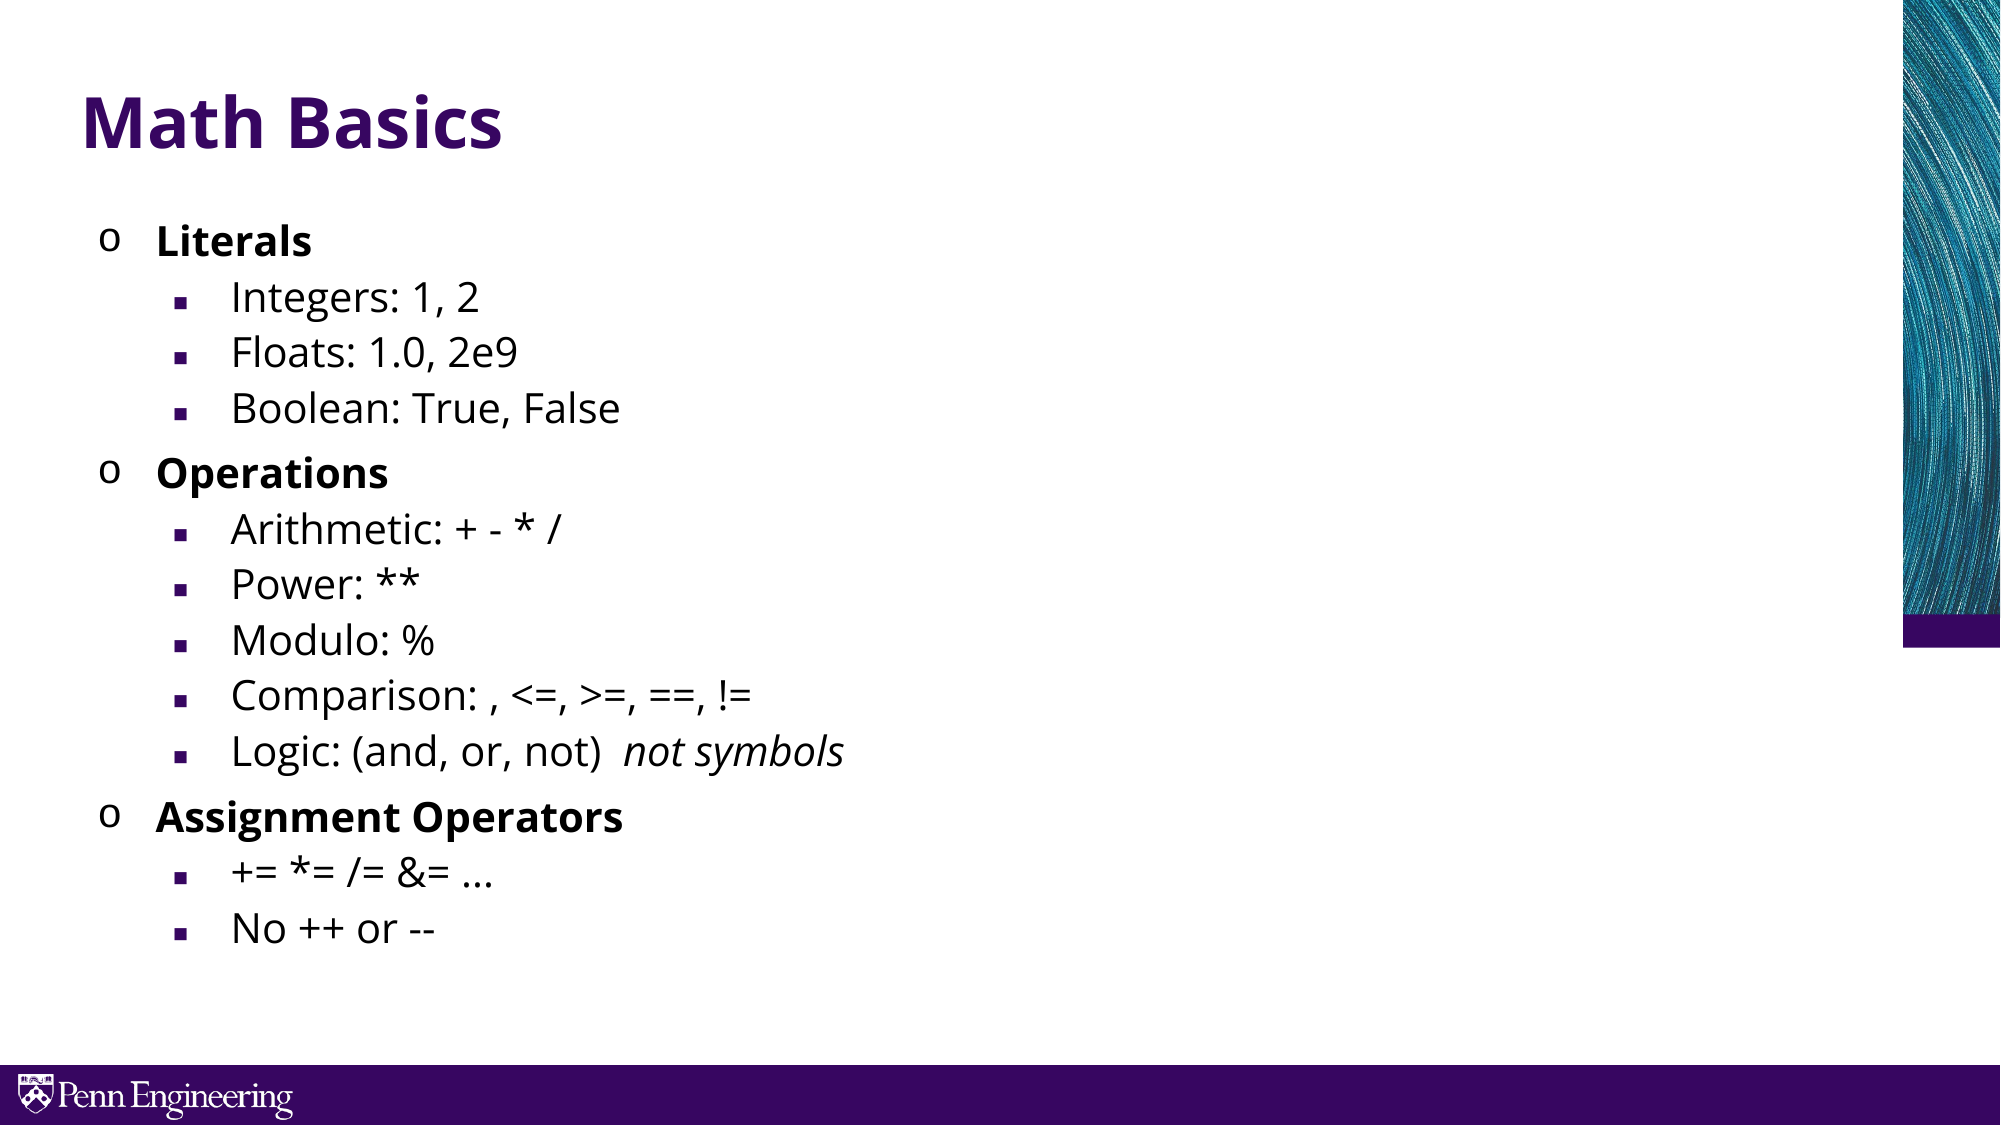

Math Basics
Literals
Integers: 1, 2
Floats: 1.0, 2e9
Boolean: True, False
Operations
Arithmetic: + - * /
Power: **
Modulo: %
Comparison: , <=, >=, ==, !=
Logic: (and, or, not)  not symbols
Assignment Operators
+= *= /= &= ...
No ++ or --